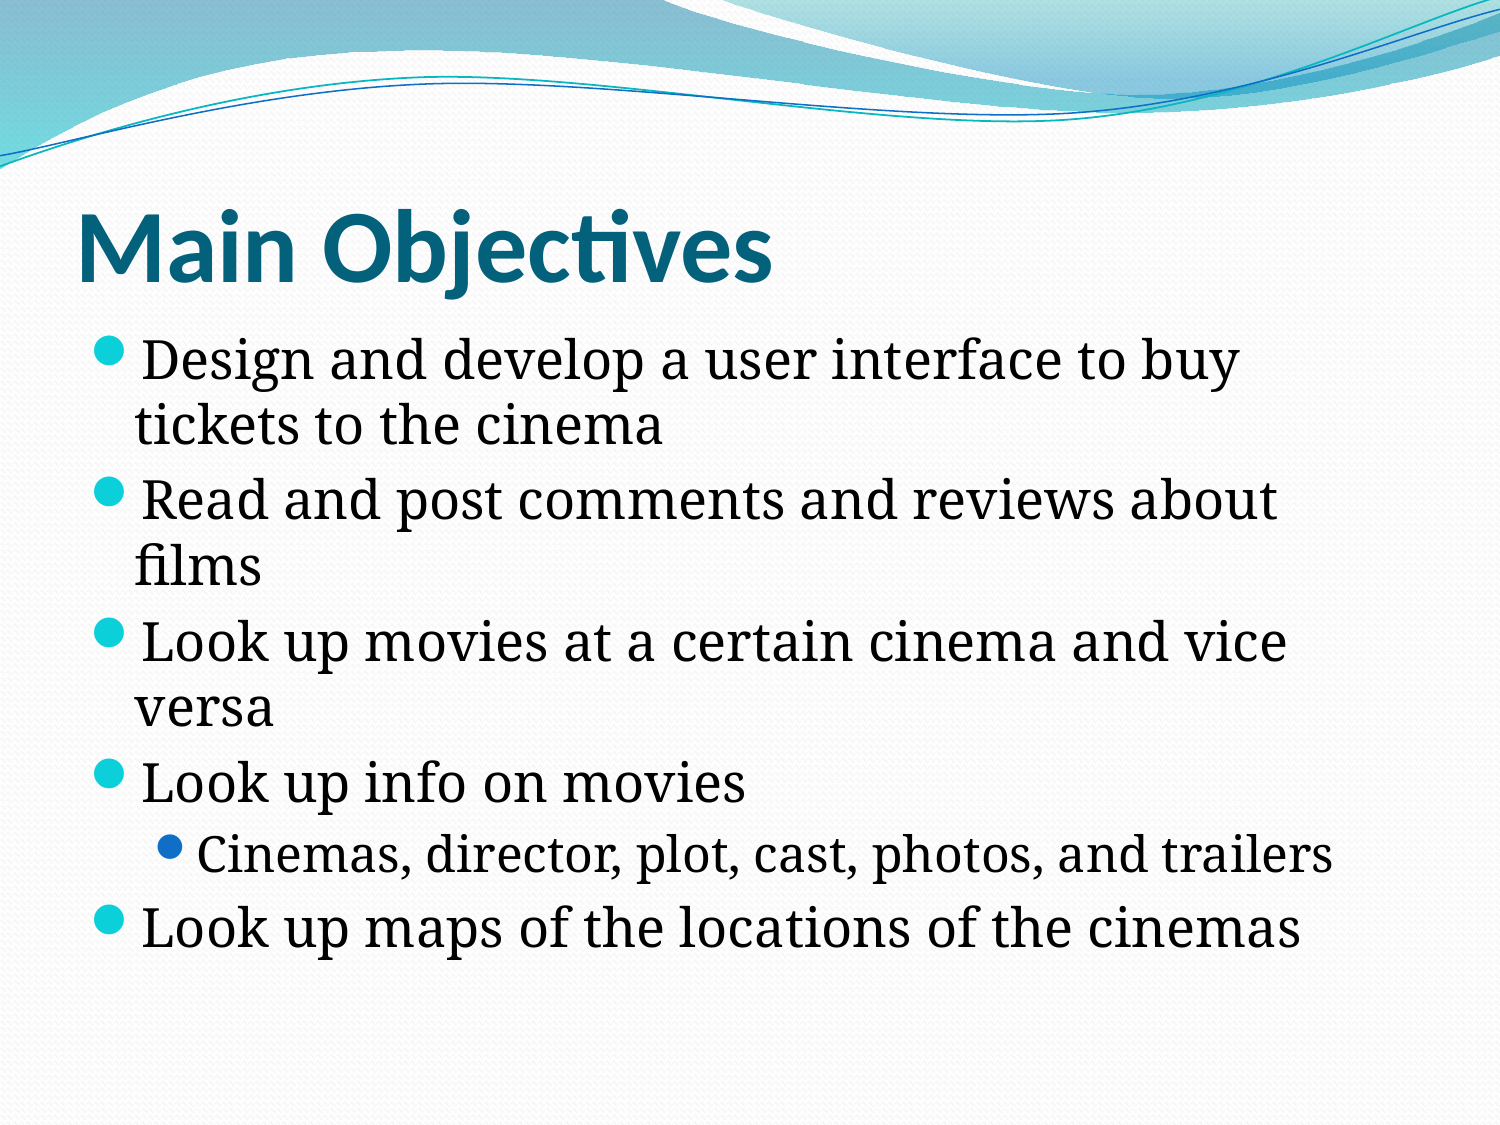

# Main Objectives
Design and develop a user interface to buy tickets to the cinema
Read and post comments and reviews about films
Look up movies at a certain cinema and vice versa
Look up info on movies
Cinemas, director, plot, cast, photos, and trailers
Look up maps of the locations of the cinemas